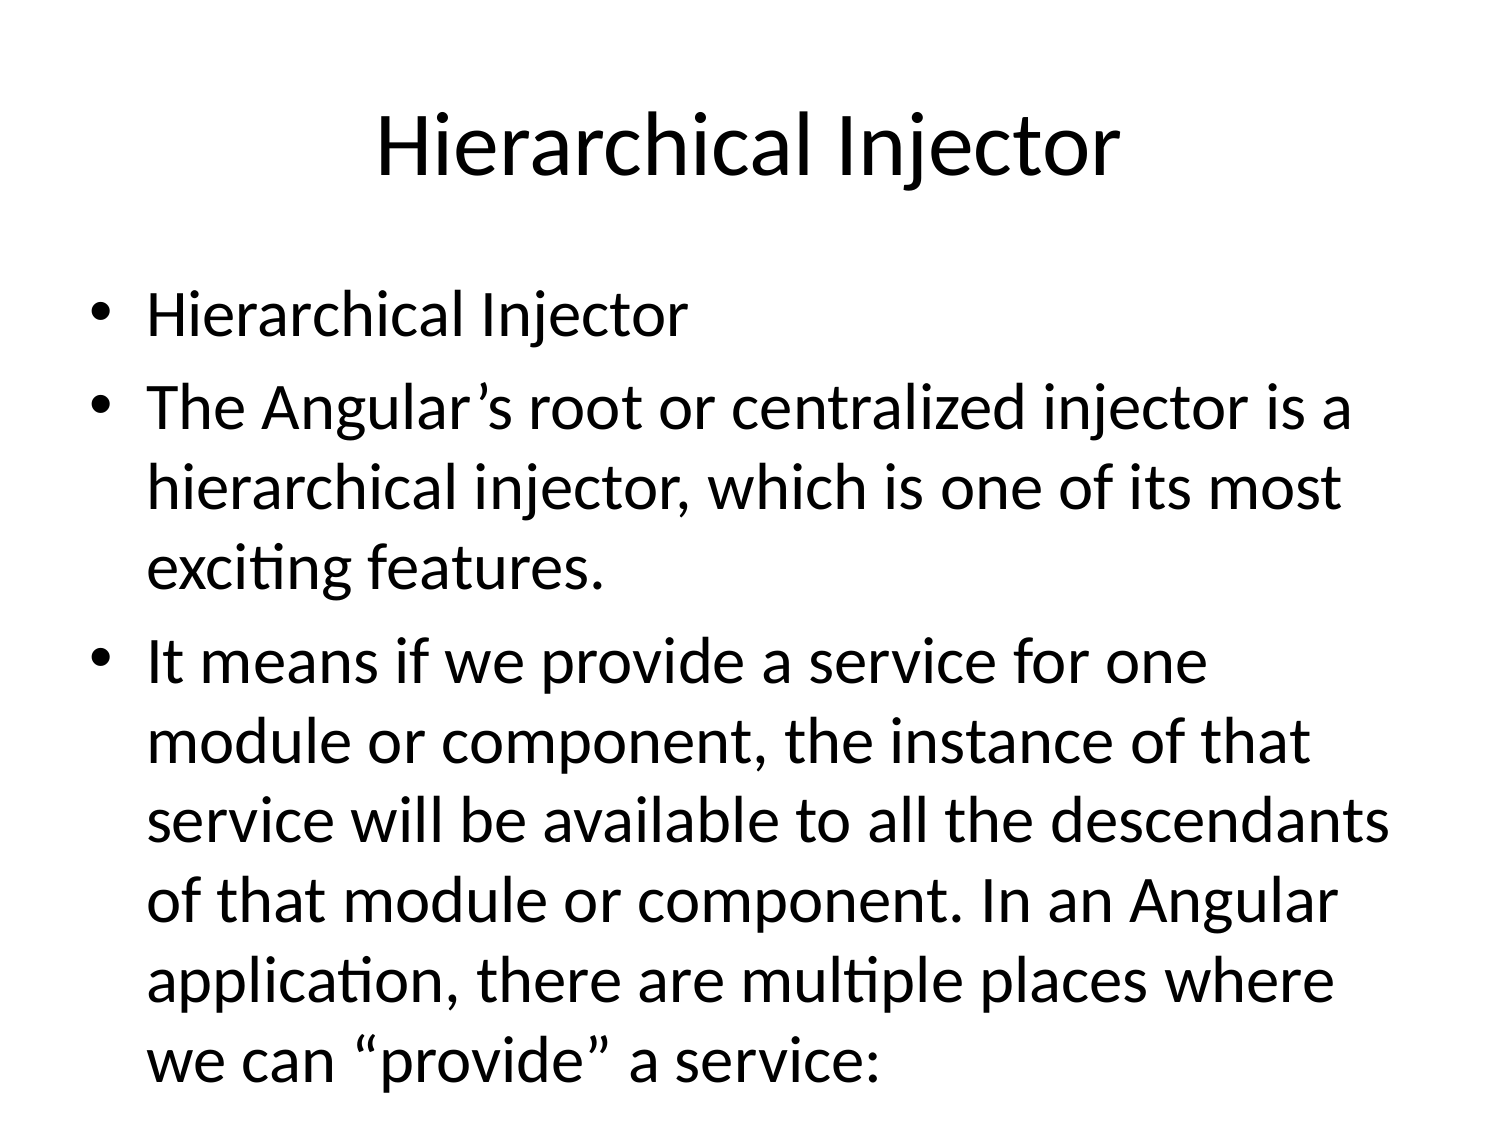

# Hierarchical Injector
Hierarchical Injector
The Angular’s root or centralized injector is a hierarchical injector, which is one of its most exciting features.
It means if we provide a service for one module or component, the instance of that service will be available to all the descendants of that module or component. In an Angular application, there are multiple places where we can “provide” a service: